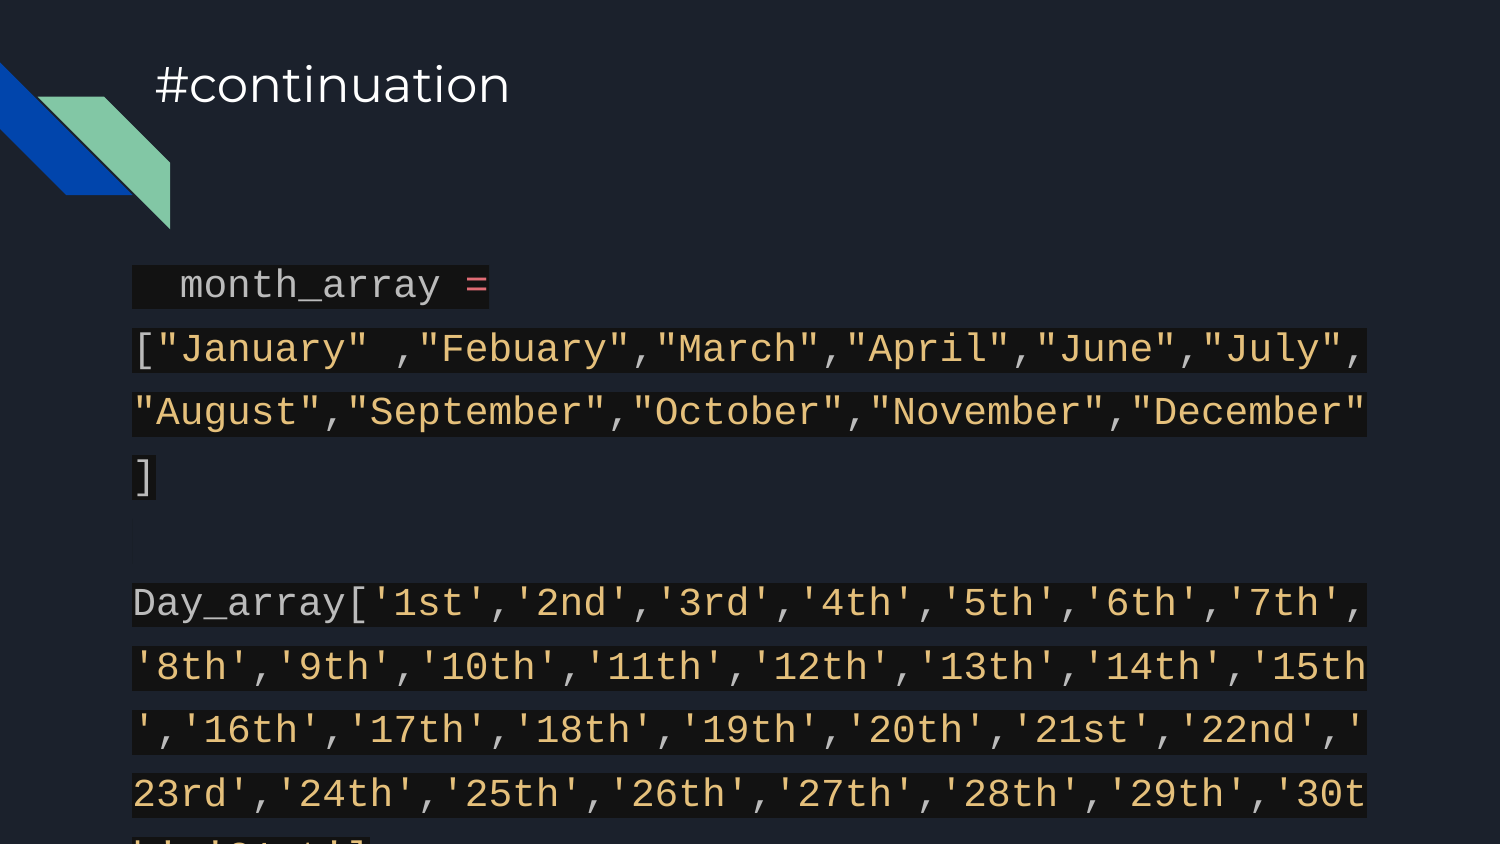

# #continuation
  month_array = ["January" ,"Febuary","March","April","June","July","August","September","October","November","December"]
 Day_array['1st','2nd','3rd','4th','5th','6th','7th','8th','9th','10th','11th','12th','13th','14th','15th','16th','17th','18th','19th','20th','21st','22nd','23rd','24th','25th','26th','27th','28th','29th','30th','31st']